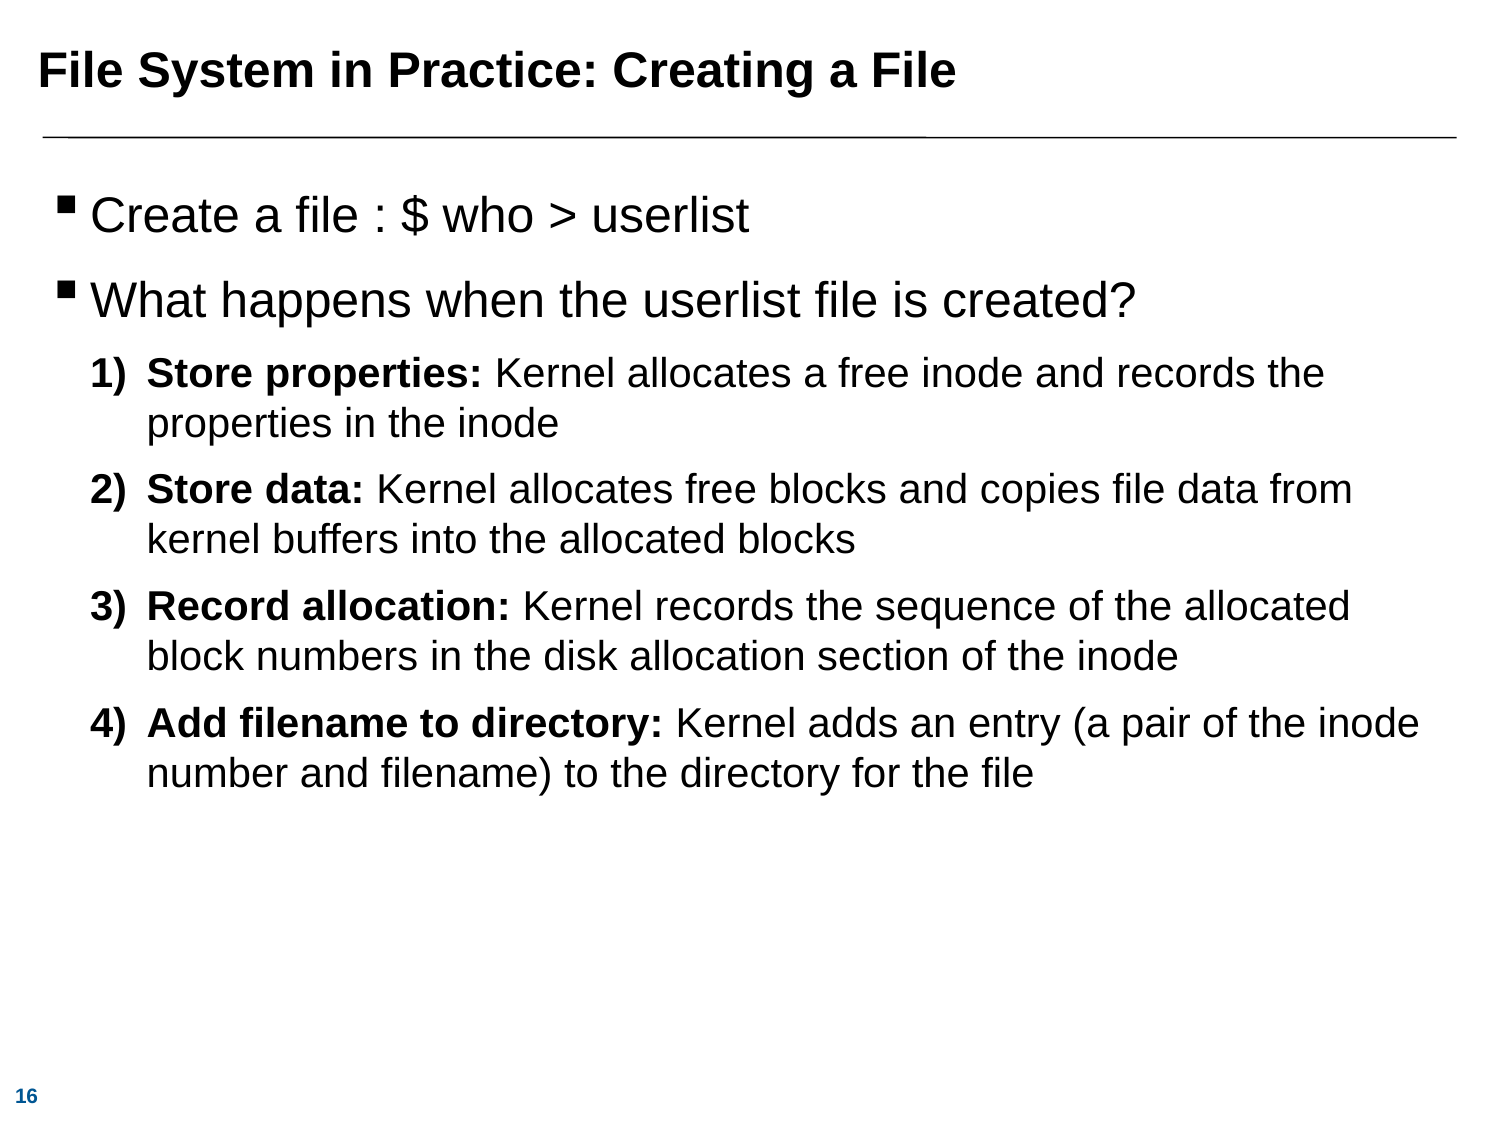

# File System in Practice: Creating a File
Create a file : $ who > userlist
What happens when the userlist file is created?
Store properties: Kernel allocates a free inode and records the properties in the inode
Store data: Kernel allocates free blocks and copies file data from kernel buffers into the allocated blocks
Record allocation: Kernel records the sequence of the allocated block numbers in the disk allocation section of the inode
Add filename to directory: Kernel adds an entry (a pair of the inode number and filename) to the directory for the file

16